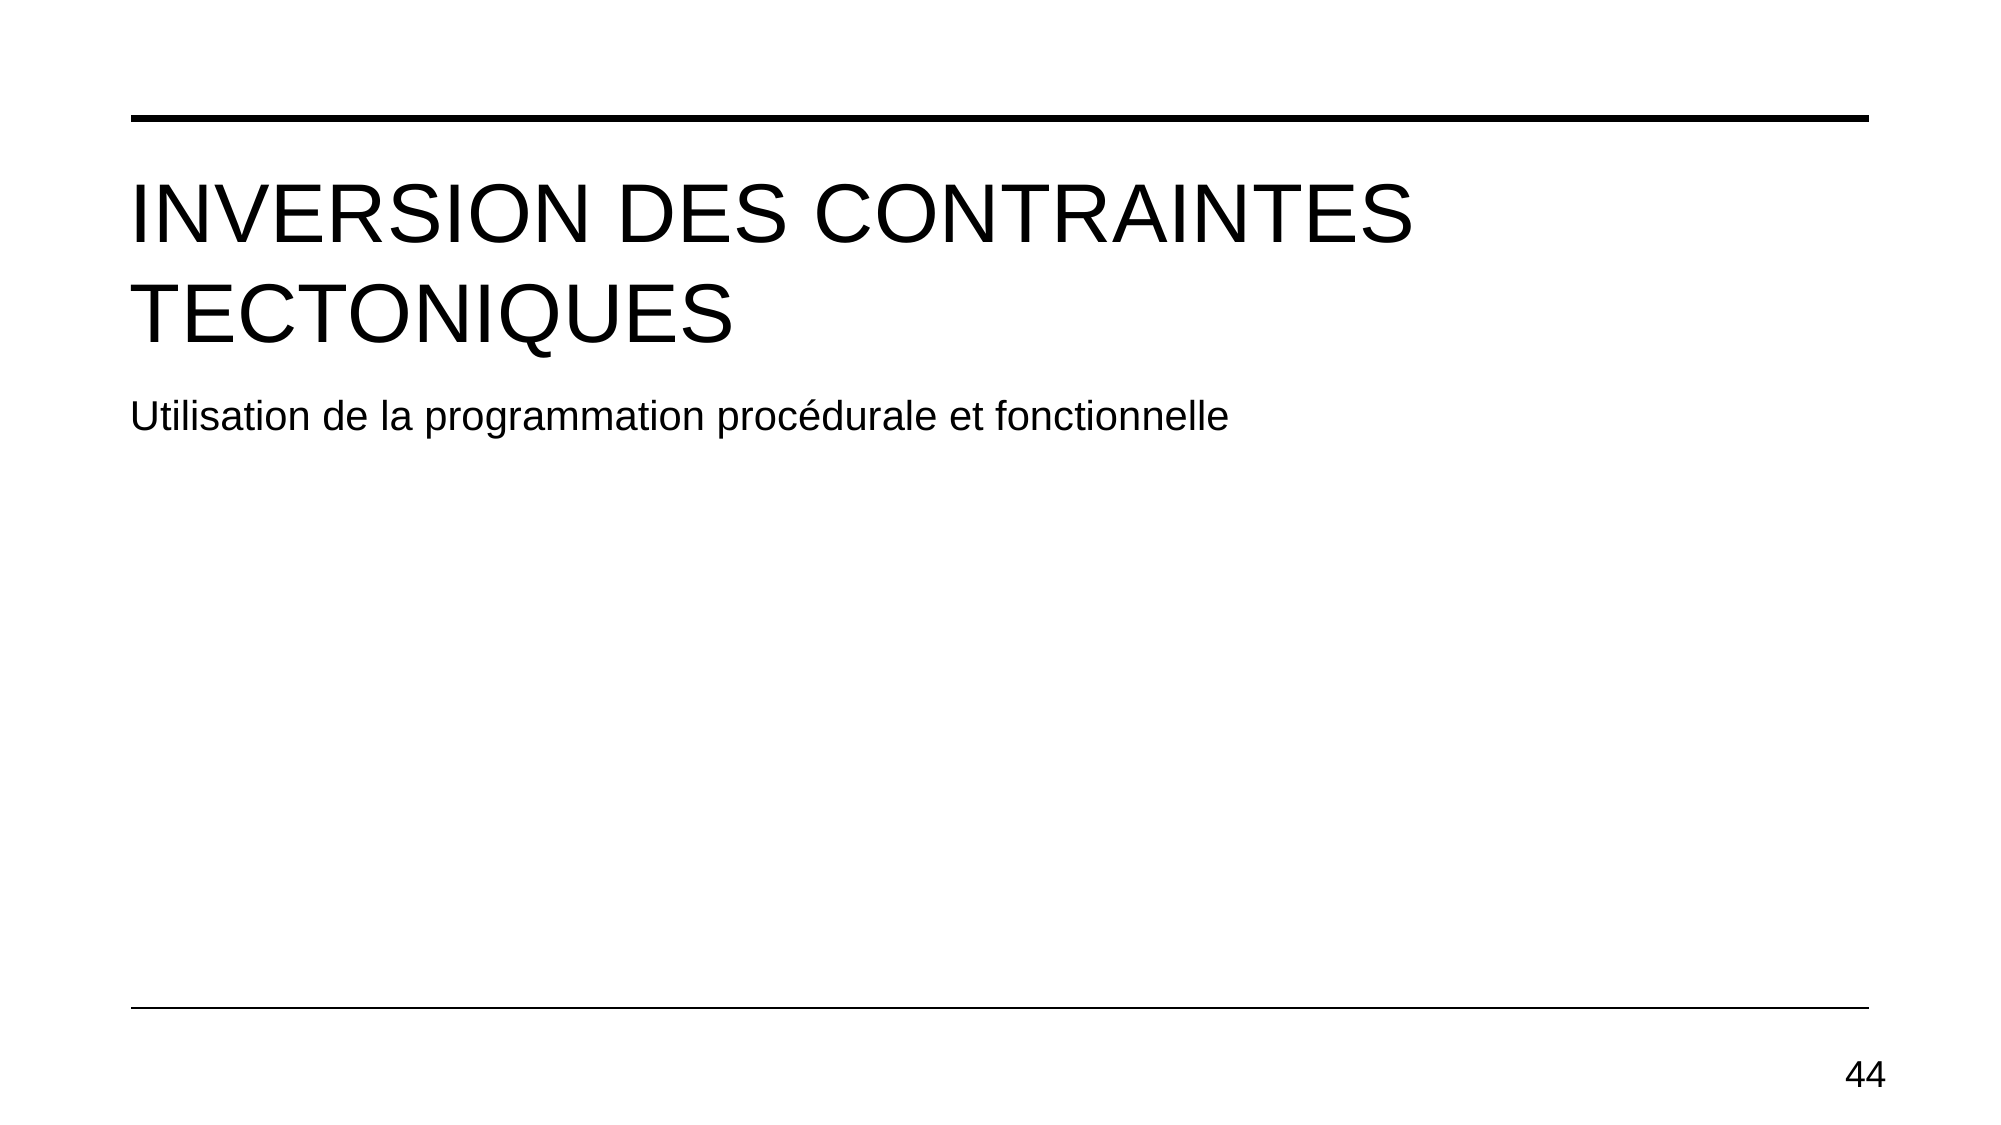

# Inversion des contraintes tectoniques
Utilisation de la programmation procédurale et fonctionnelle
44